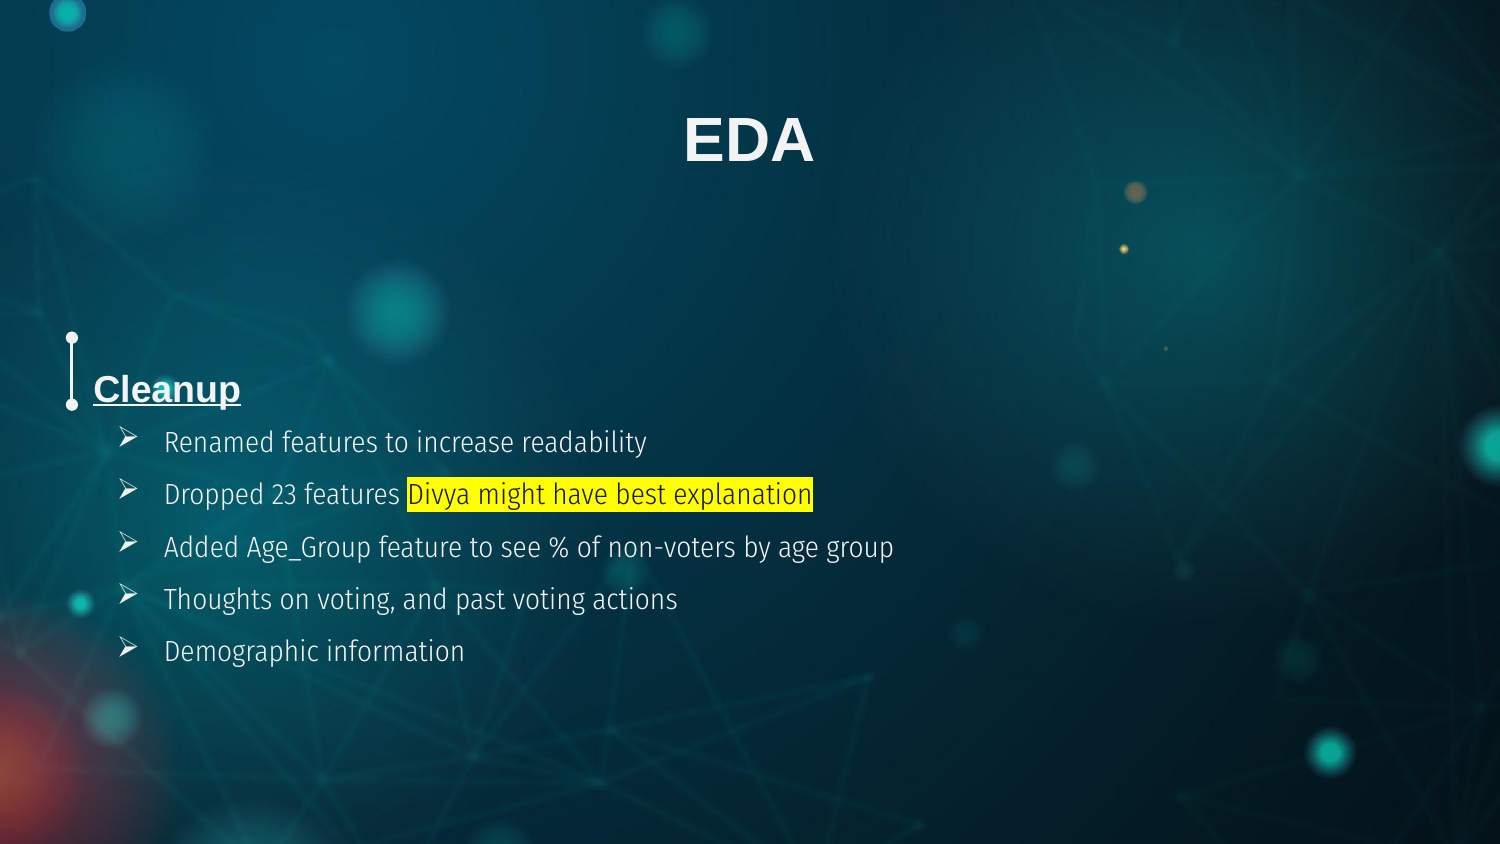

EDA
Cleanup
Renamed features to increase readability
Dropped 23 features Divya might have best explanation
Added Age_Group feature to see % of non-voters by age group
Thoughts on voting, and past voting actions
Demographic information